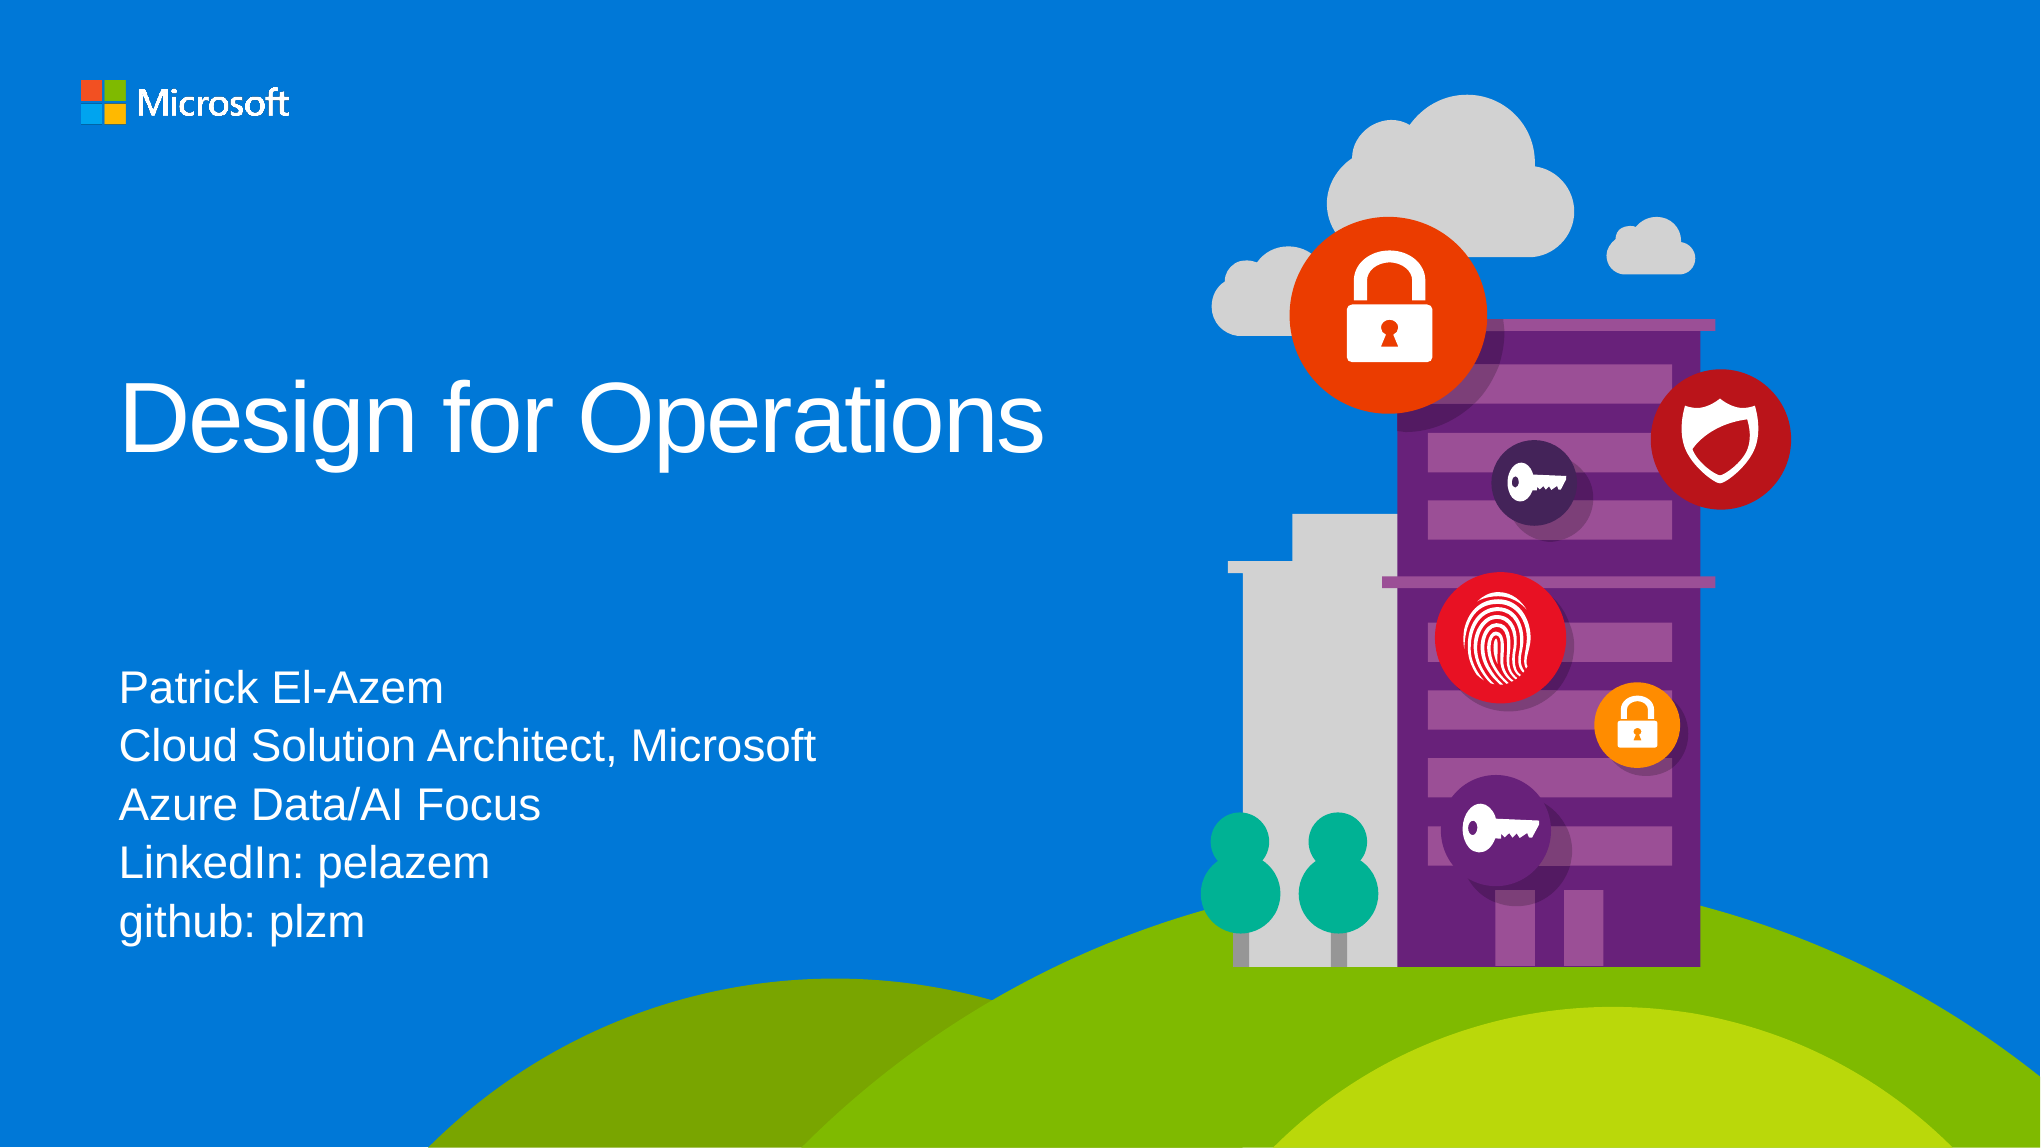

# Design for Operations
Patrick El-Azem
Cloud Solution Architect, Microsoft
Azure Data/AI Focus
LinkedIn: pelazem
github: plzm